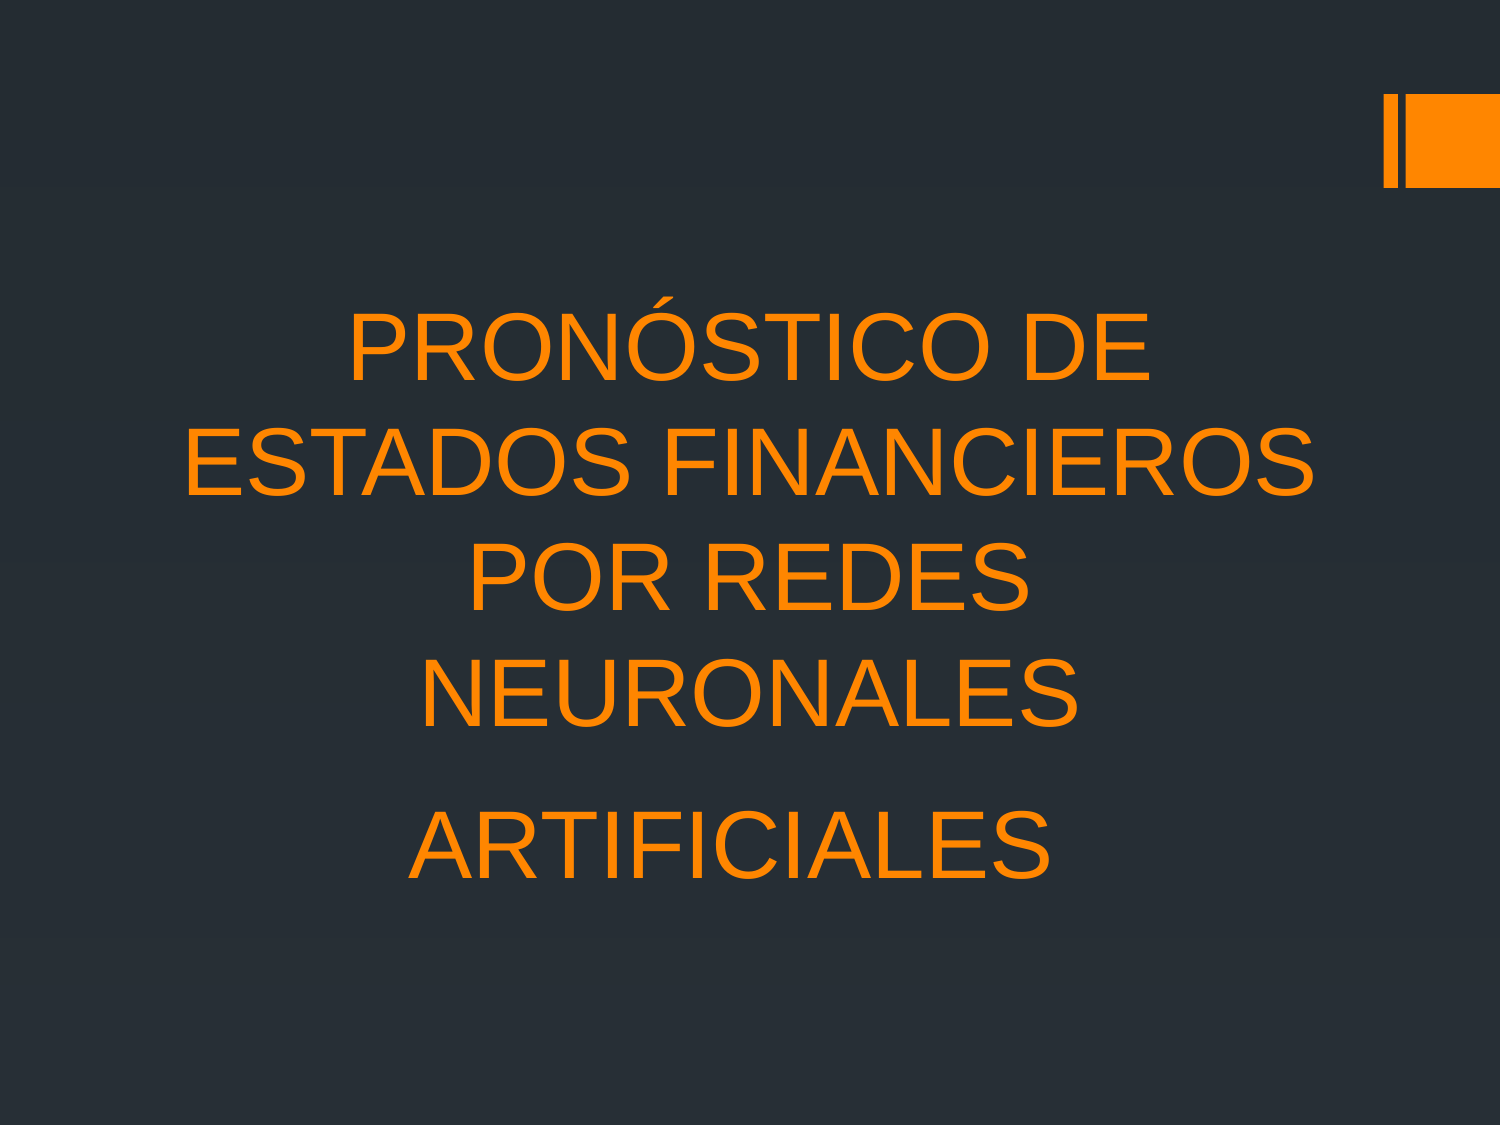

# PRONÓSTICO DE ESTADOS FINANCIEROS POR REDES NEURONALES ARTIFICIALES